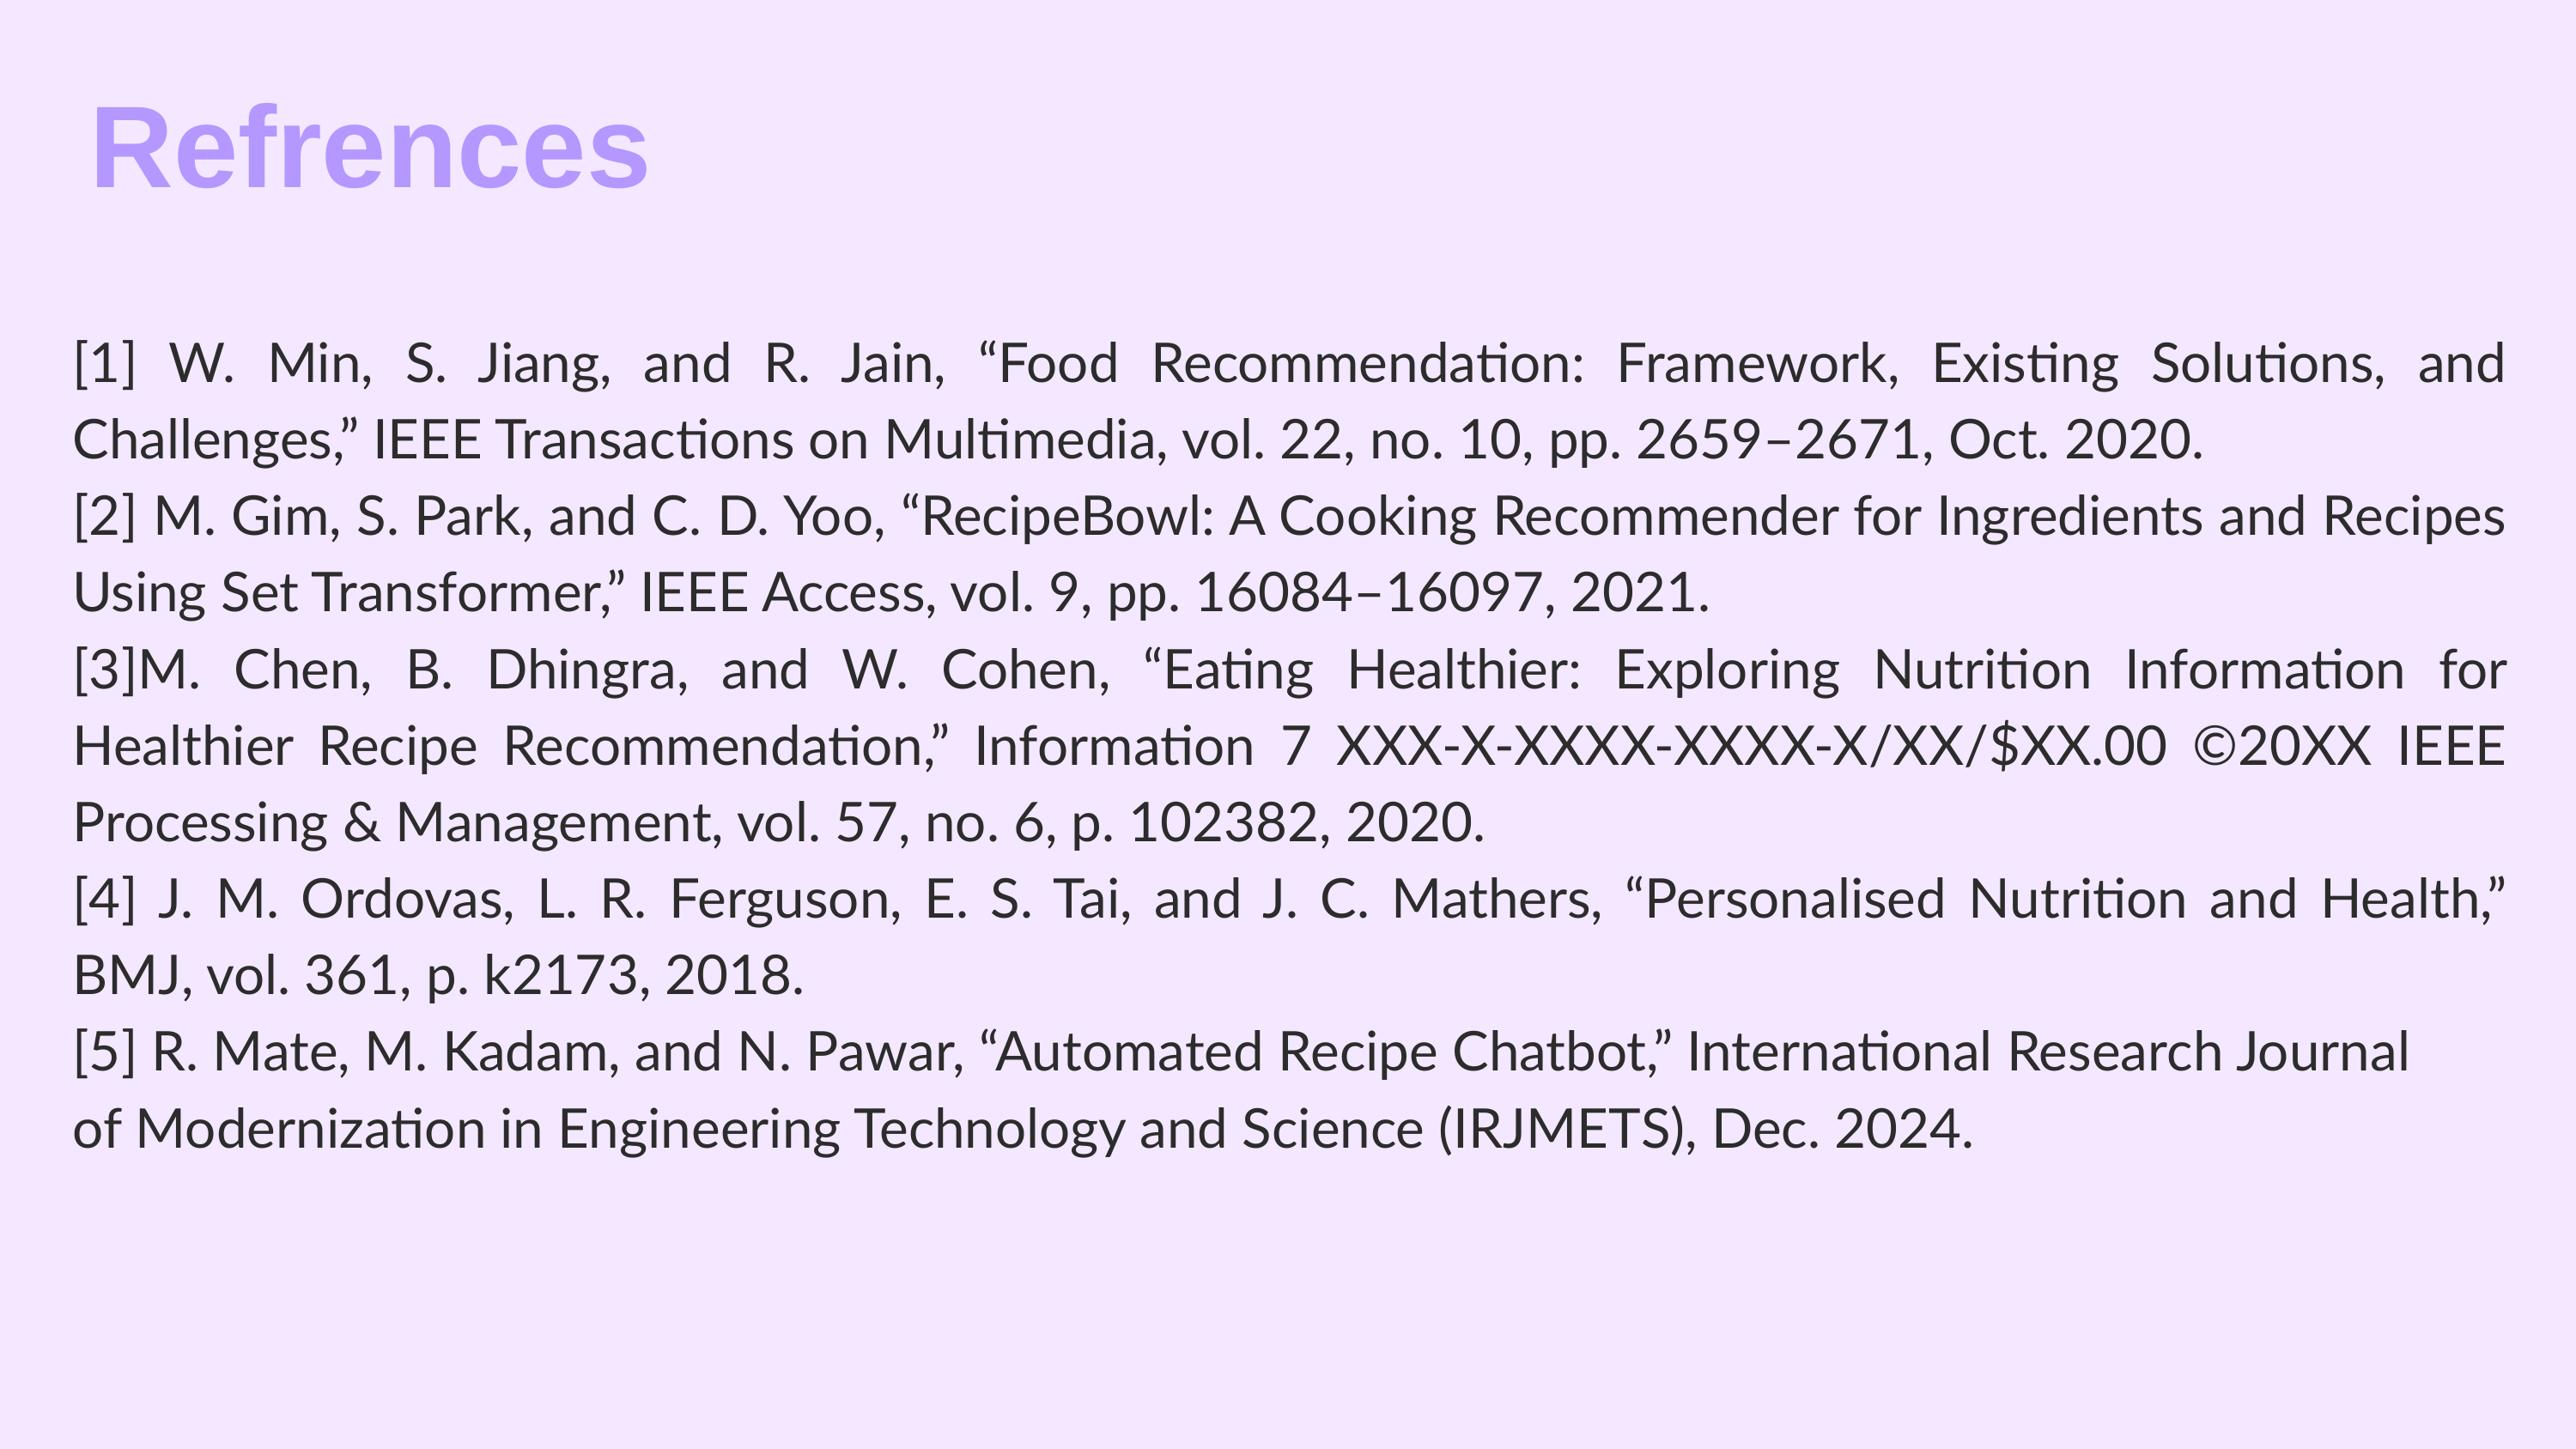

Refrences
[1] W. Min, S. Jiang, and R. Jain, “Food Recommendation: Framework, Existing Solutions, and Challenges,” IEEE Transactions on Multimedia, vol. 22, no. 10, pp. 2659–2671, Oct. 2020.
[2] M. Gim, S. Park, and C. D. Yoo, “RecipeBowl: A Cooking Recommender for Ingredients and Recipes Using Set Transformer,” IEEE Access, vol. 9, pp. 16084–16097, 2021.
[3]M. Chen, B. Dhingra, and W. Cohen, “Eating Healthier: Exploring Nutrition Information for Healthier Recipe Recommendation,” Information 7 XXX-X-XXXX-XXXX-X/XX/$XX.00 ©20XX IEEE Processing & Management, vol. 57, no. 6, p. 102382, 2020.
[4] J. M. Ordovas, L. R. Ferguson, E. S. Tai, and J. C. Mathers, “Personalised Nutrition and Health,” BMJ, vol. 361, p. k2173, 2018.
[5] R. Mate, M. Kadam, and N. Pawar, “Automated Recipe Chatbot,” International Research Journal
of Modernization in Engineering Technology and Science (IRJMETS), Dec. 2024.